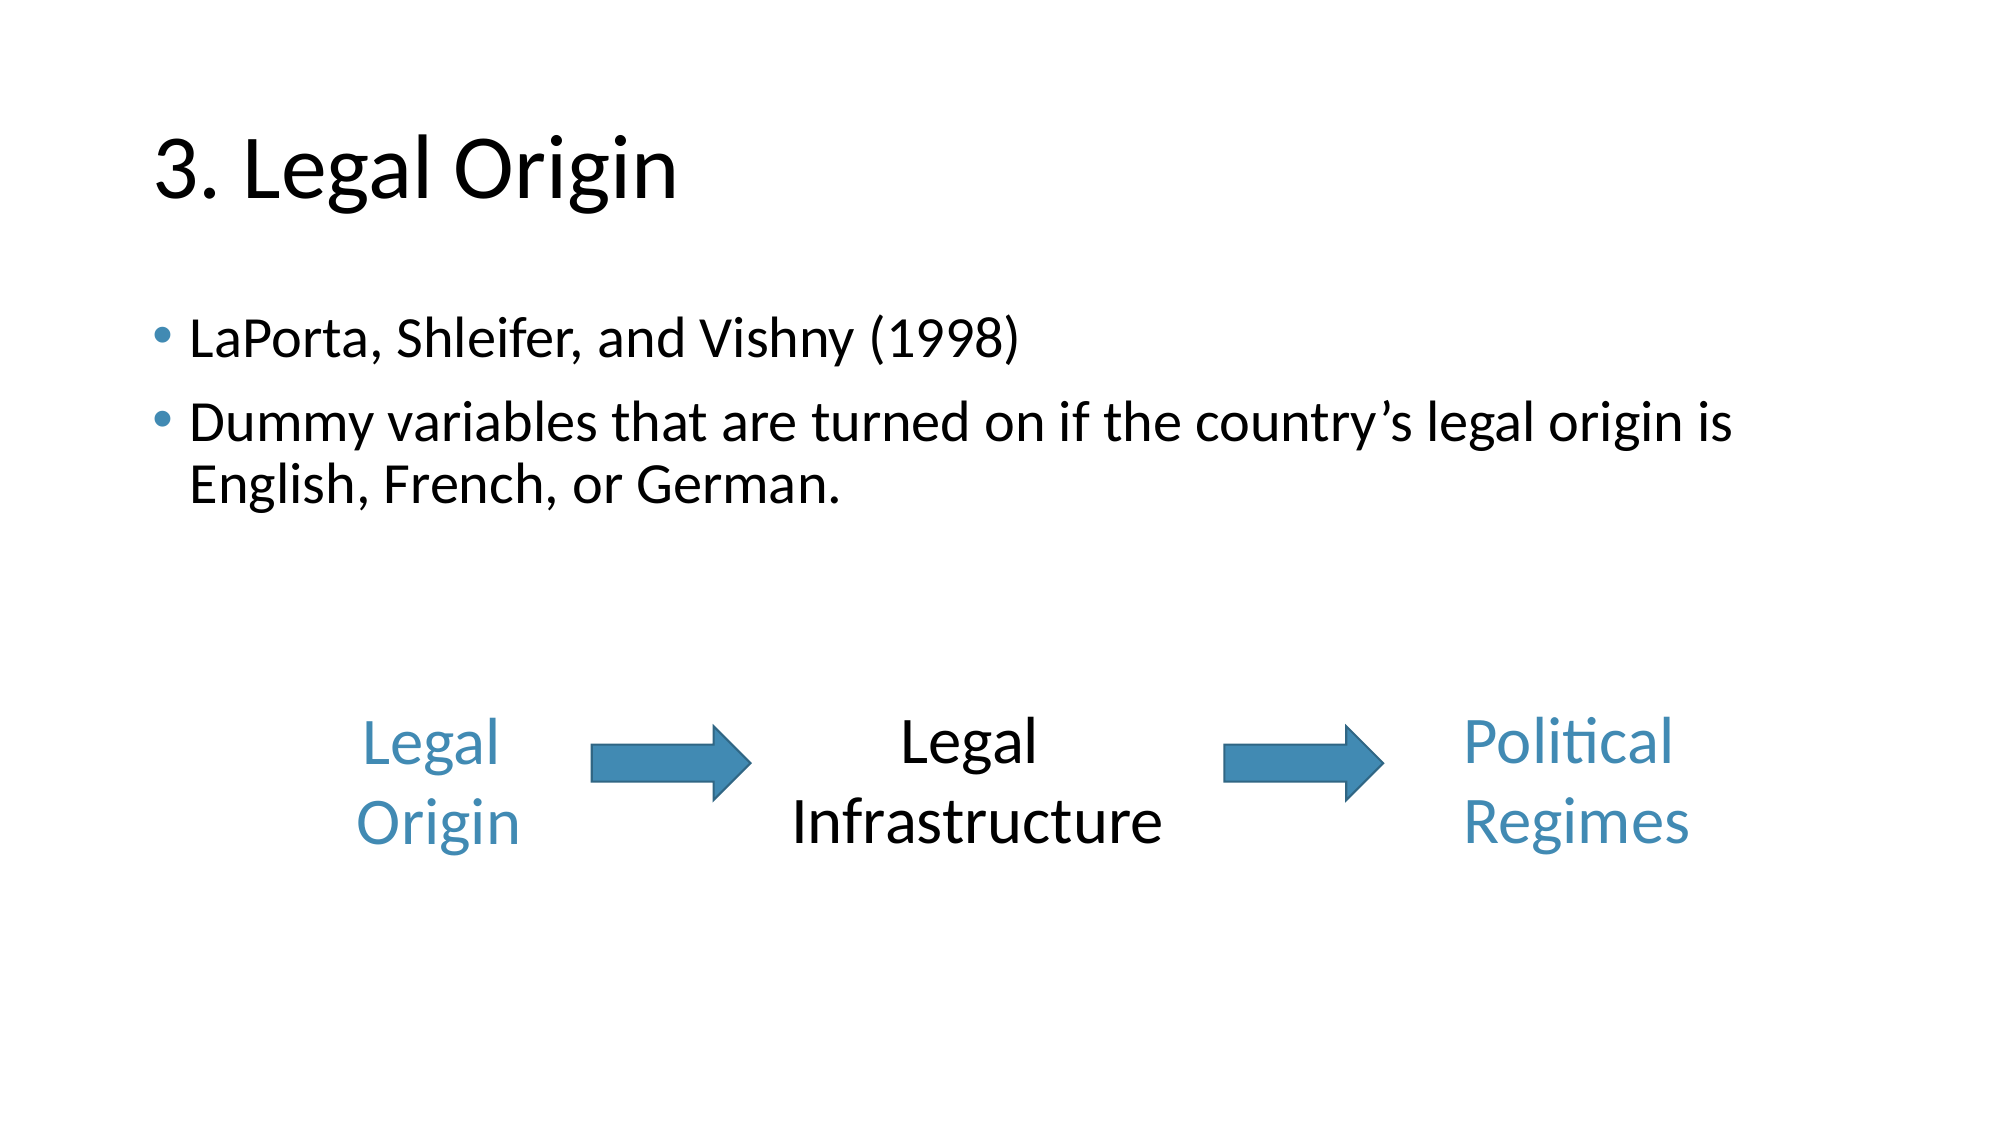

# 3. Legal Origin
LaPorta, Shleifer, and Vishny (1998)
Dummy variables that are turned on if the country’s legal origin is English, French, or German.
Political
Regimes
Legal
Infrastructure
Legal
Origin